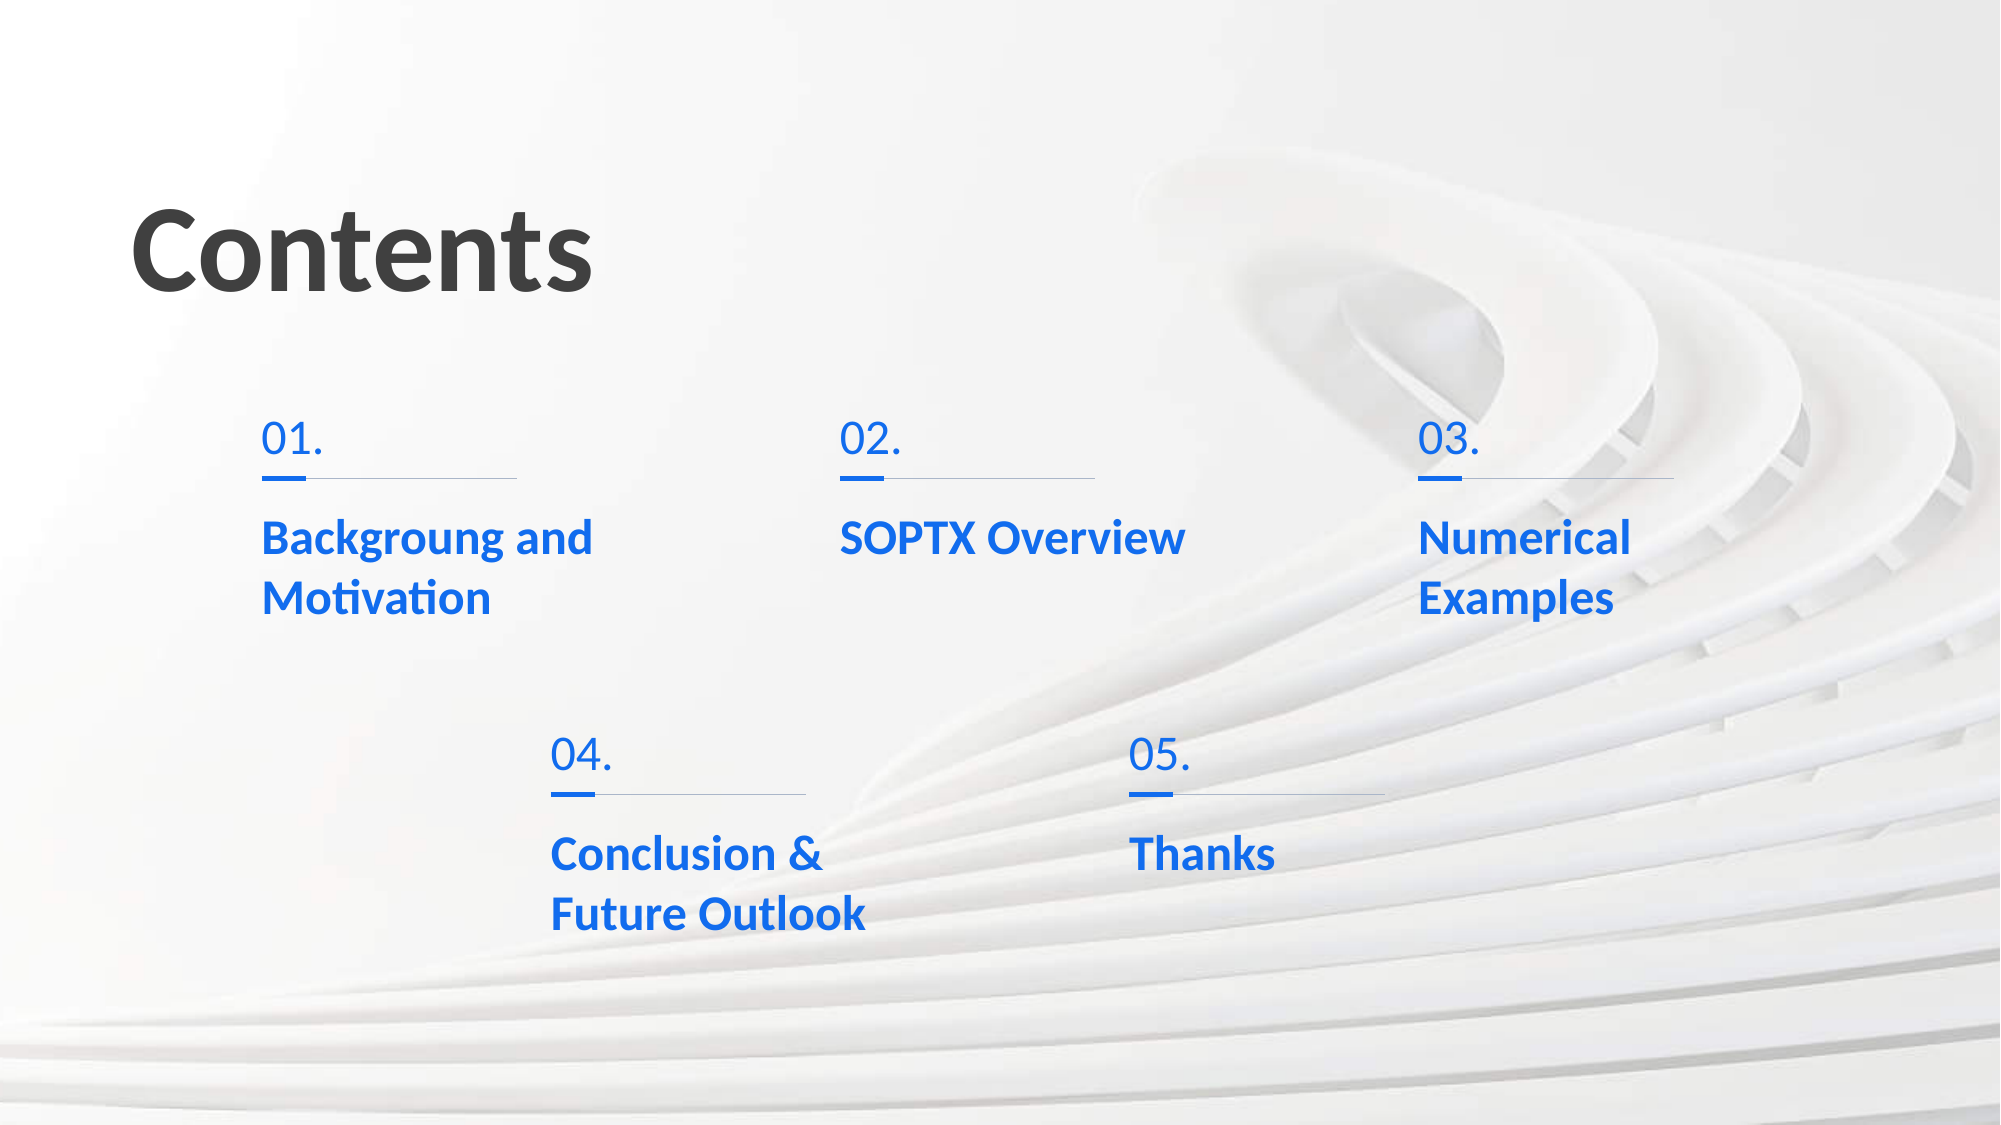

Contents
01.
02.
03.
Backgroung and
Motivation
SOPTX Overview
Numerical Examples
05.
04.
Thanks
Conclusion & Future Outlook